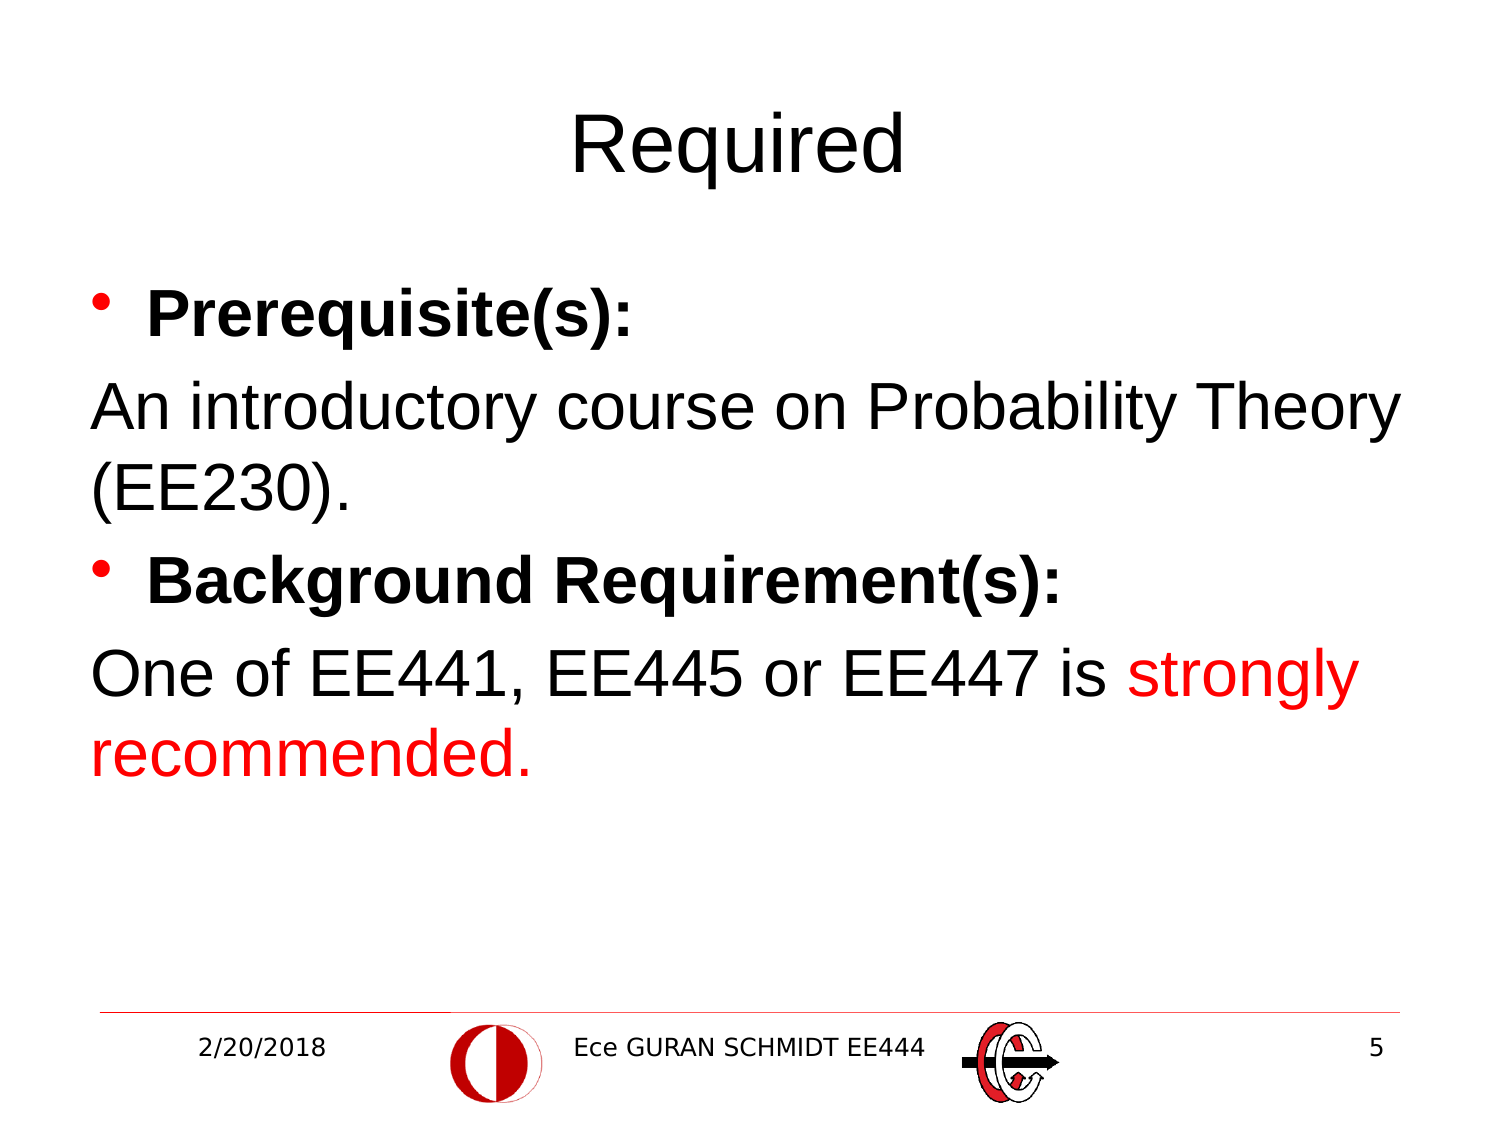

# Required
Prerequisite(s):
An introductory course on Probability Theory (EE230).
Background Requirement(s):
One of EE441, EE445 or EE447 is strongly recommended.
2/20/2018
Ece GURAN SCHMIDT EE444
5